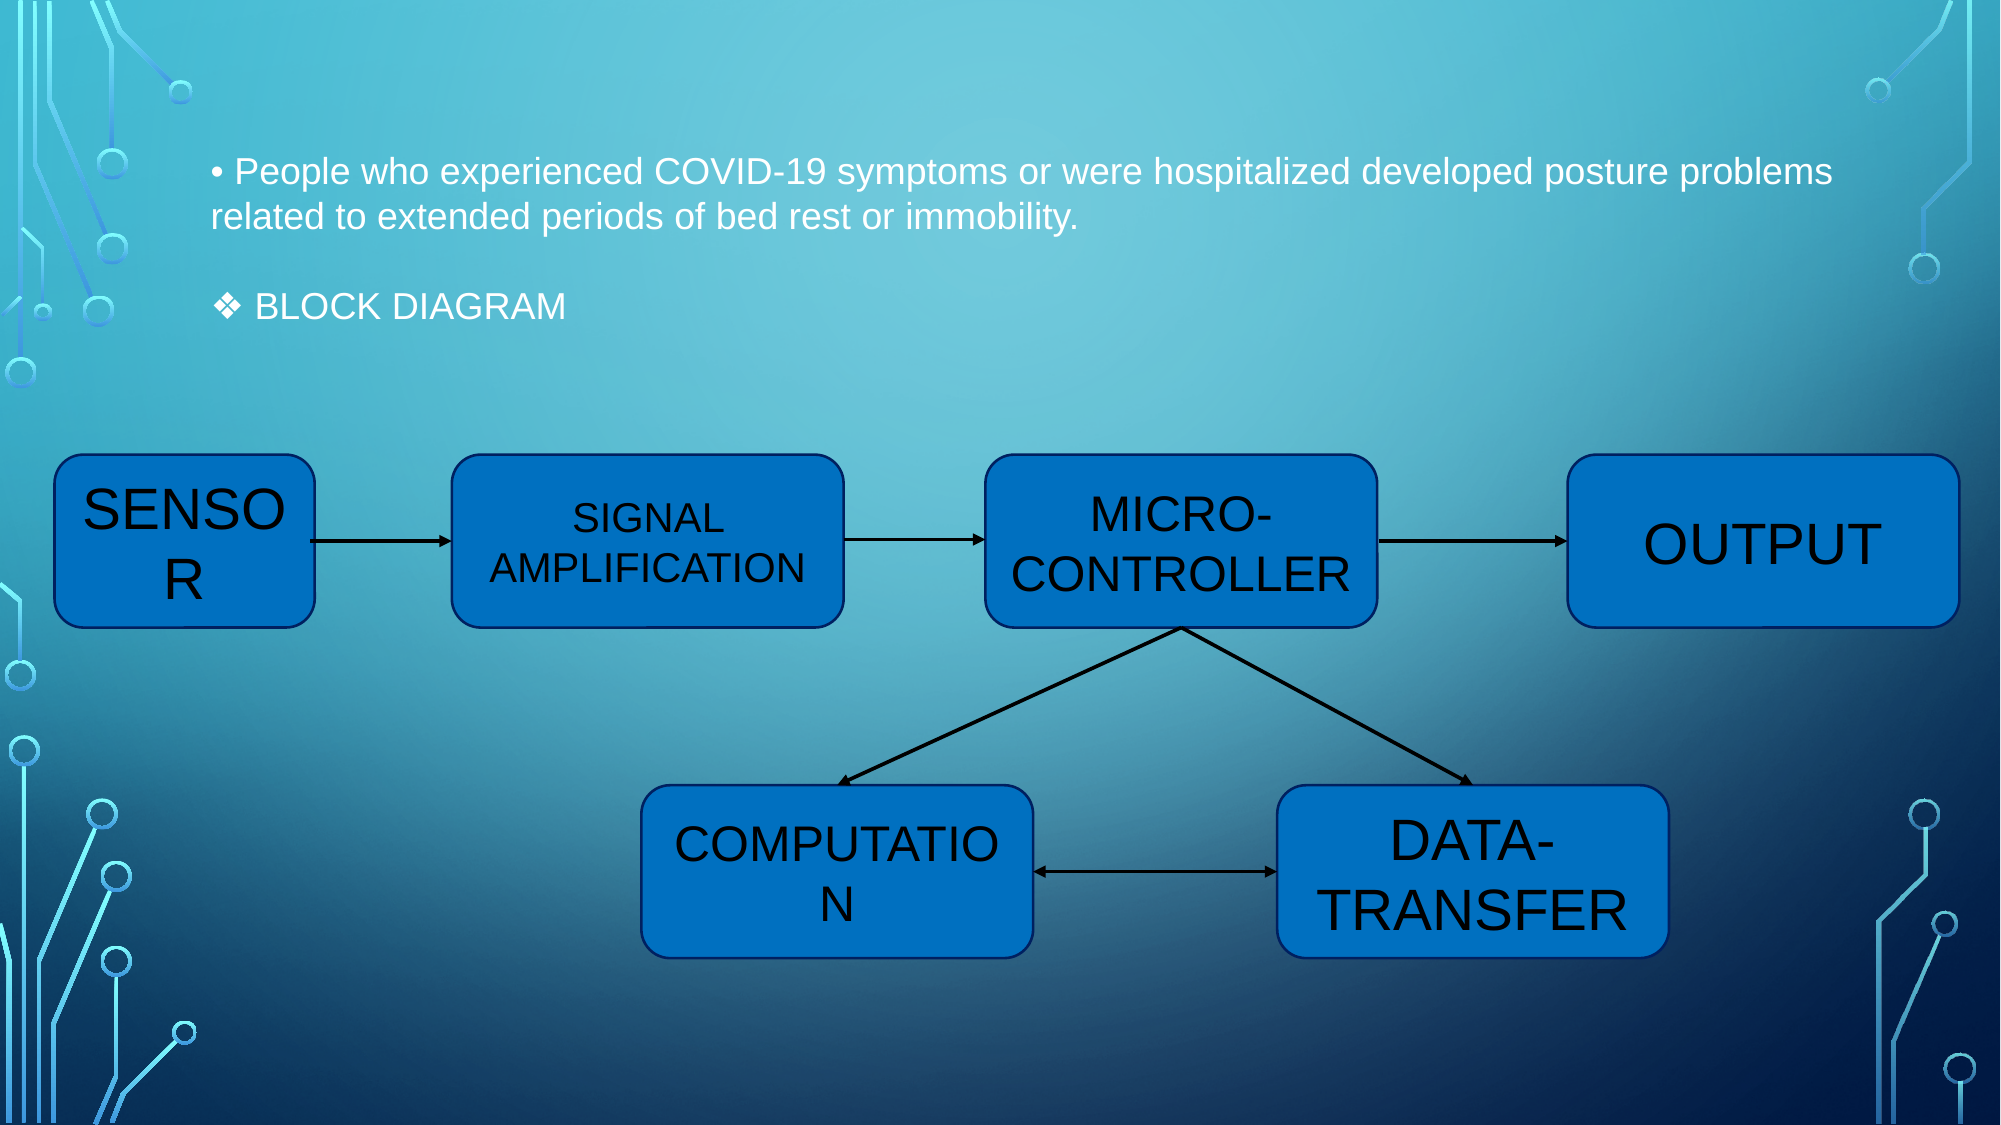

• People who experienced COVID-19 symptoms or were hospitalized developed posture problems related to extended periods of bed rest or immobility.

❖ BLOCK DIAGRAM

SENSOR
SIGNAL AMPLIFICATION
MICRO-CONTROLLER
OUTPUT
COMPUTATION
DATA-TRANSFER